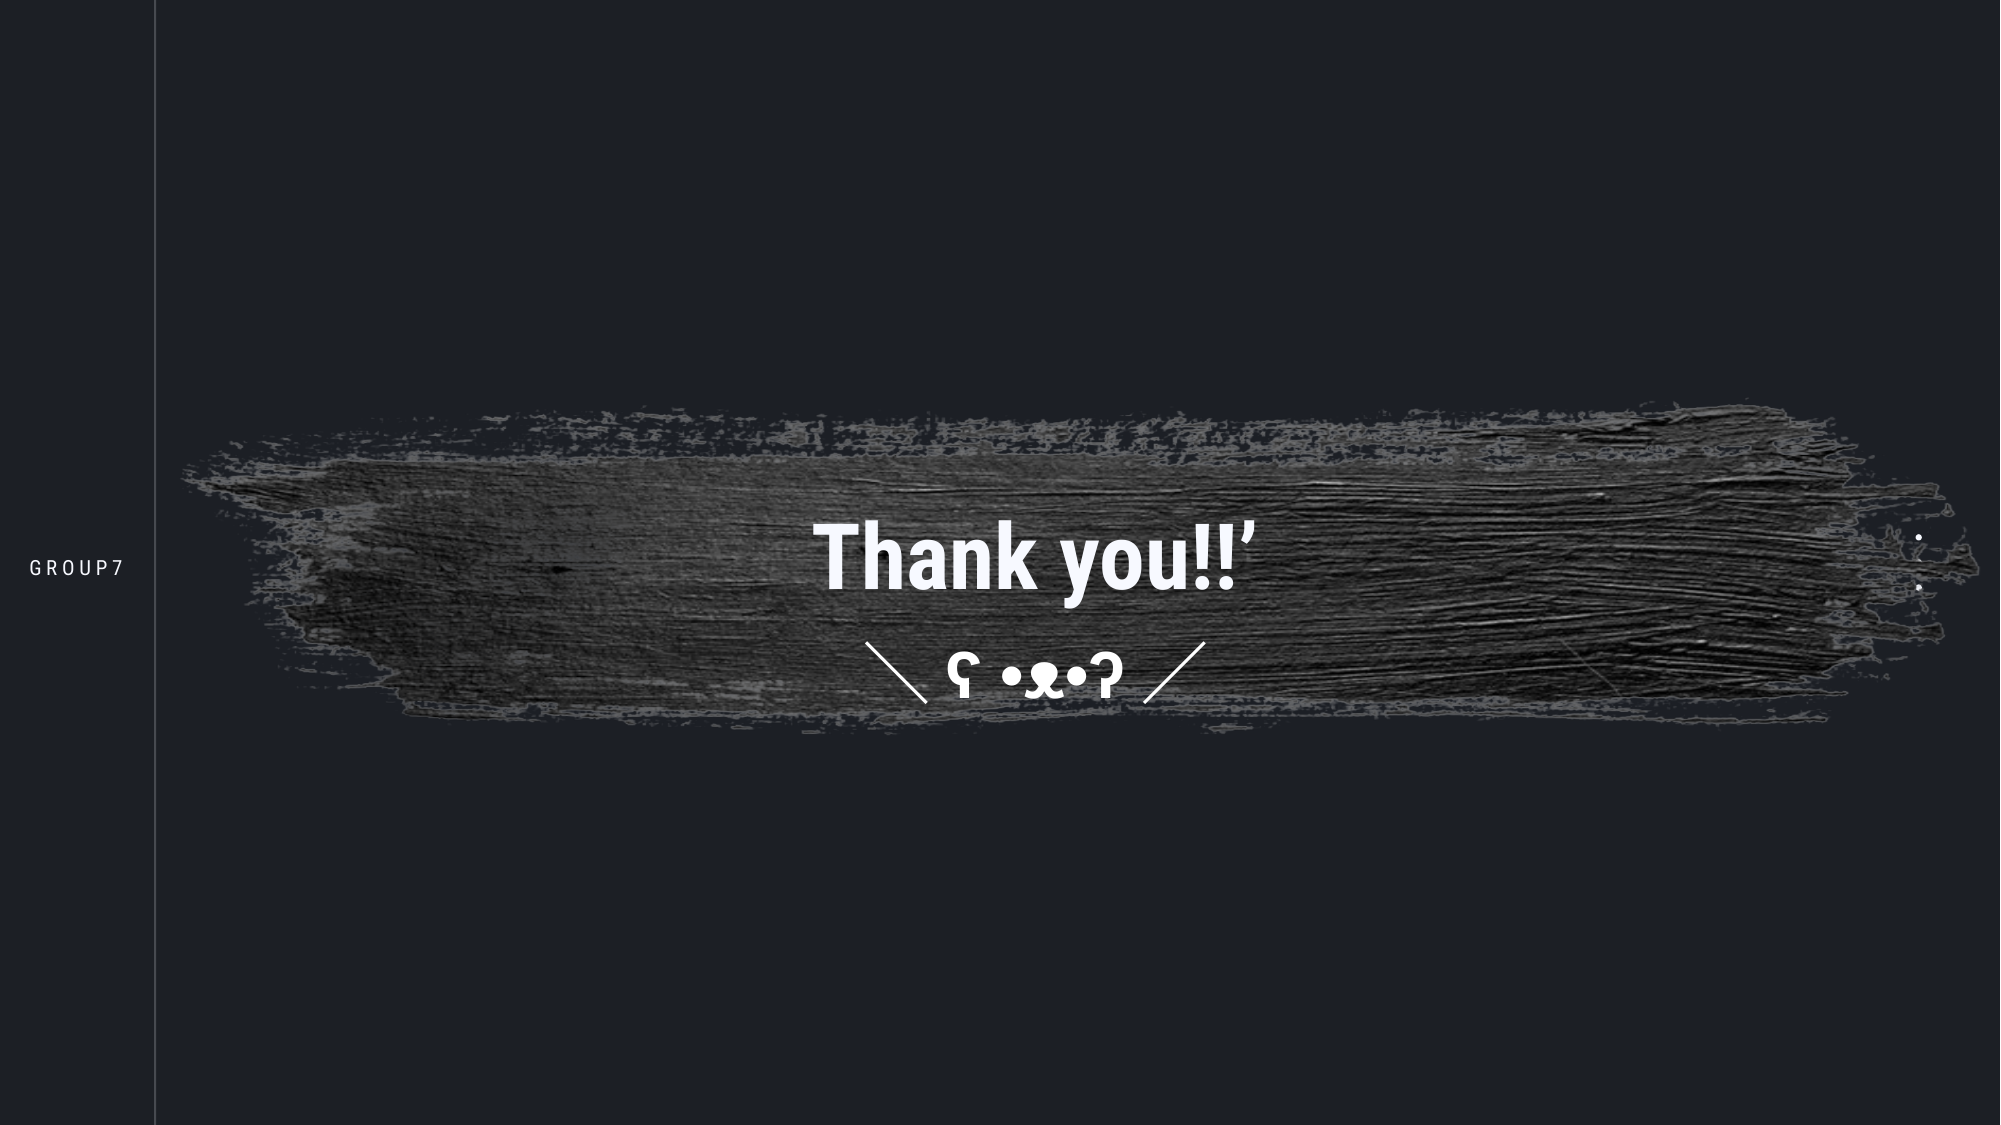

Thank you!!’
＼ʕ •ᴥ•ʔ／
Thank You !